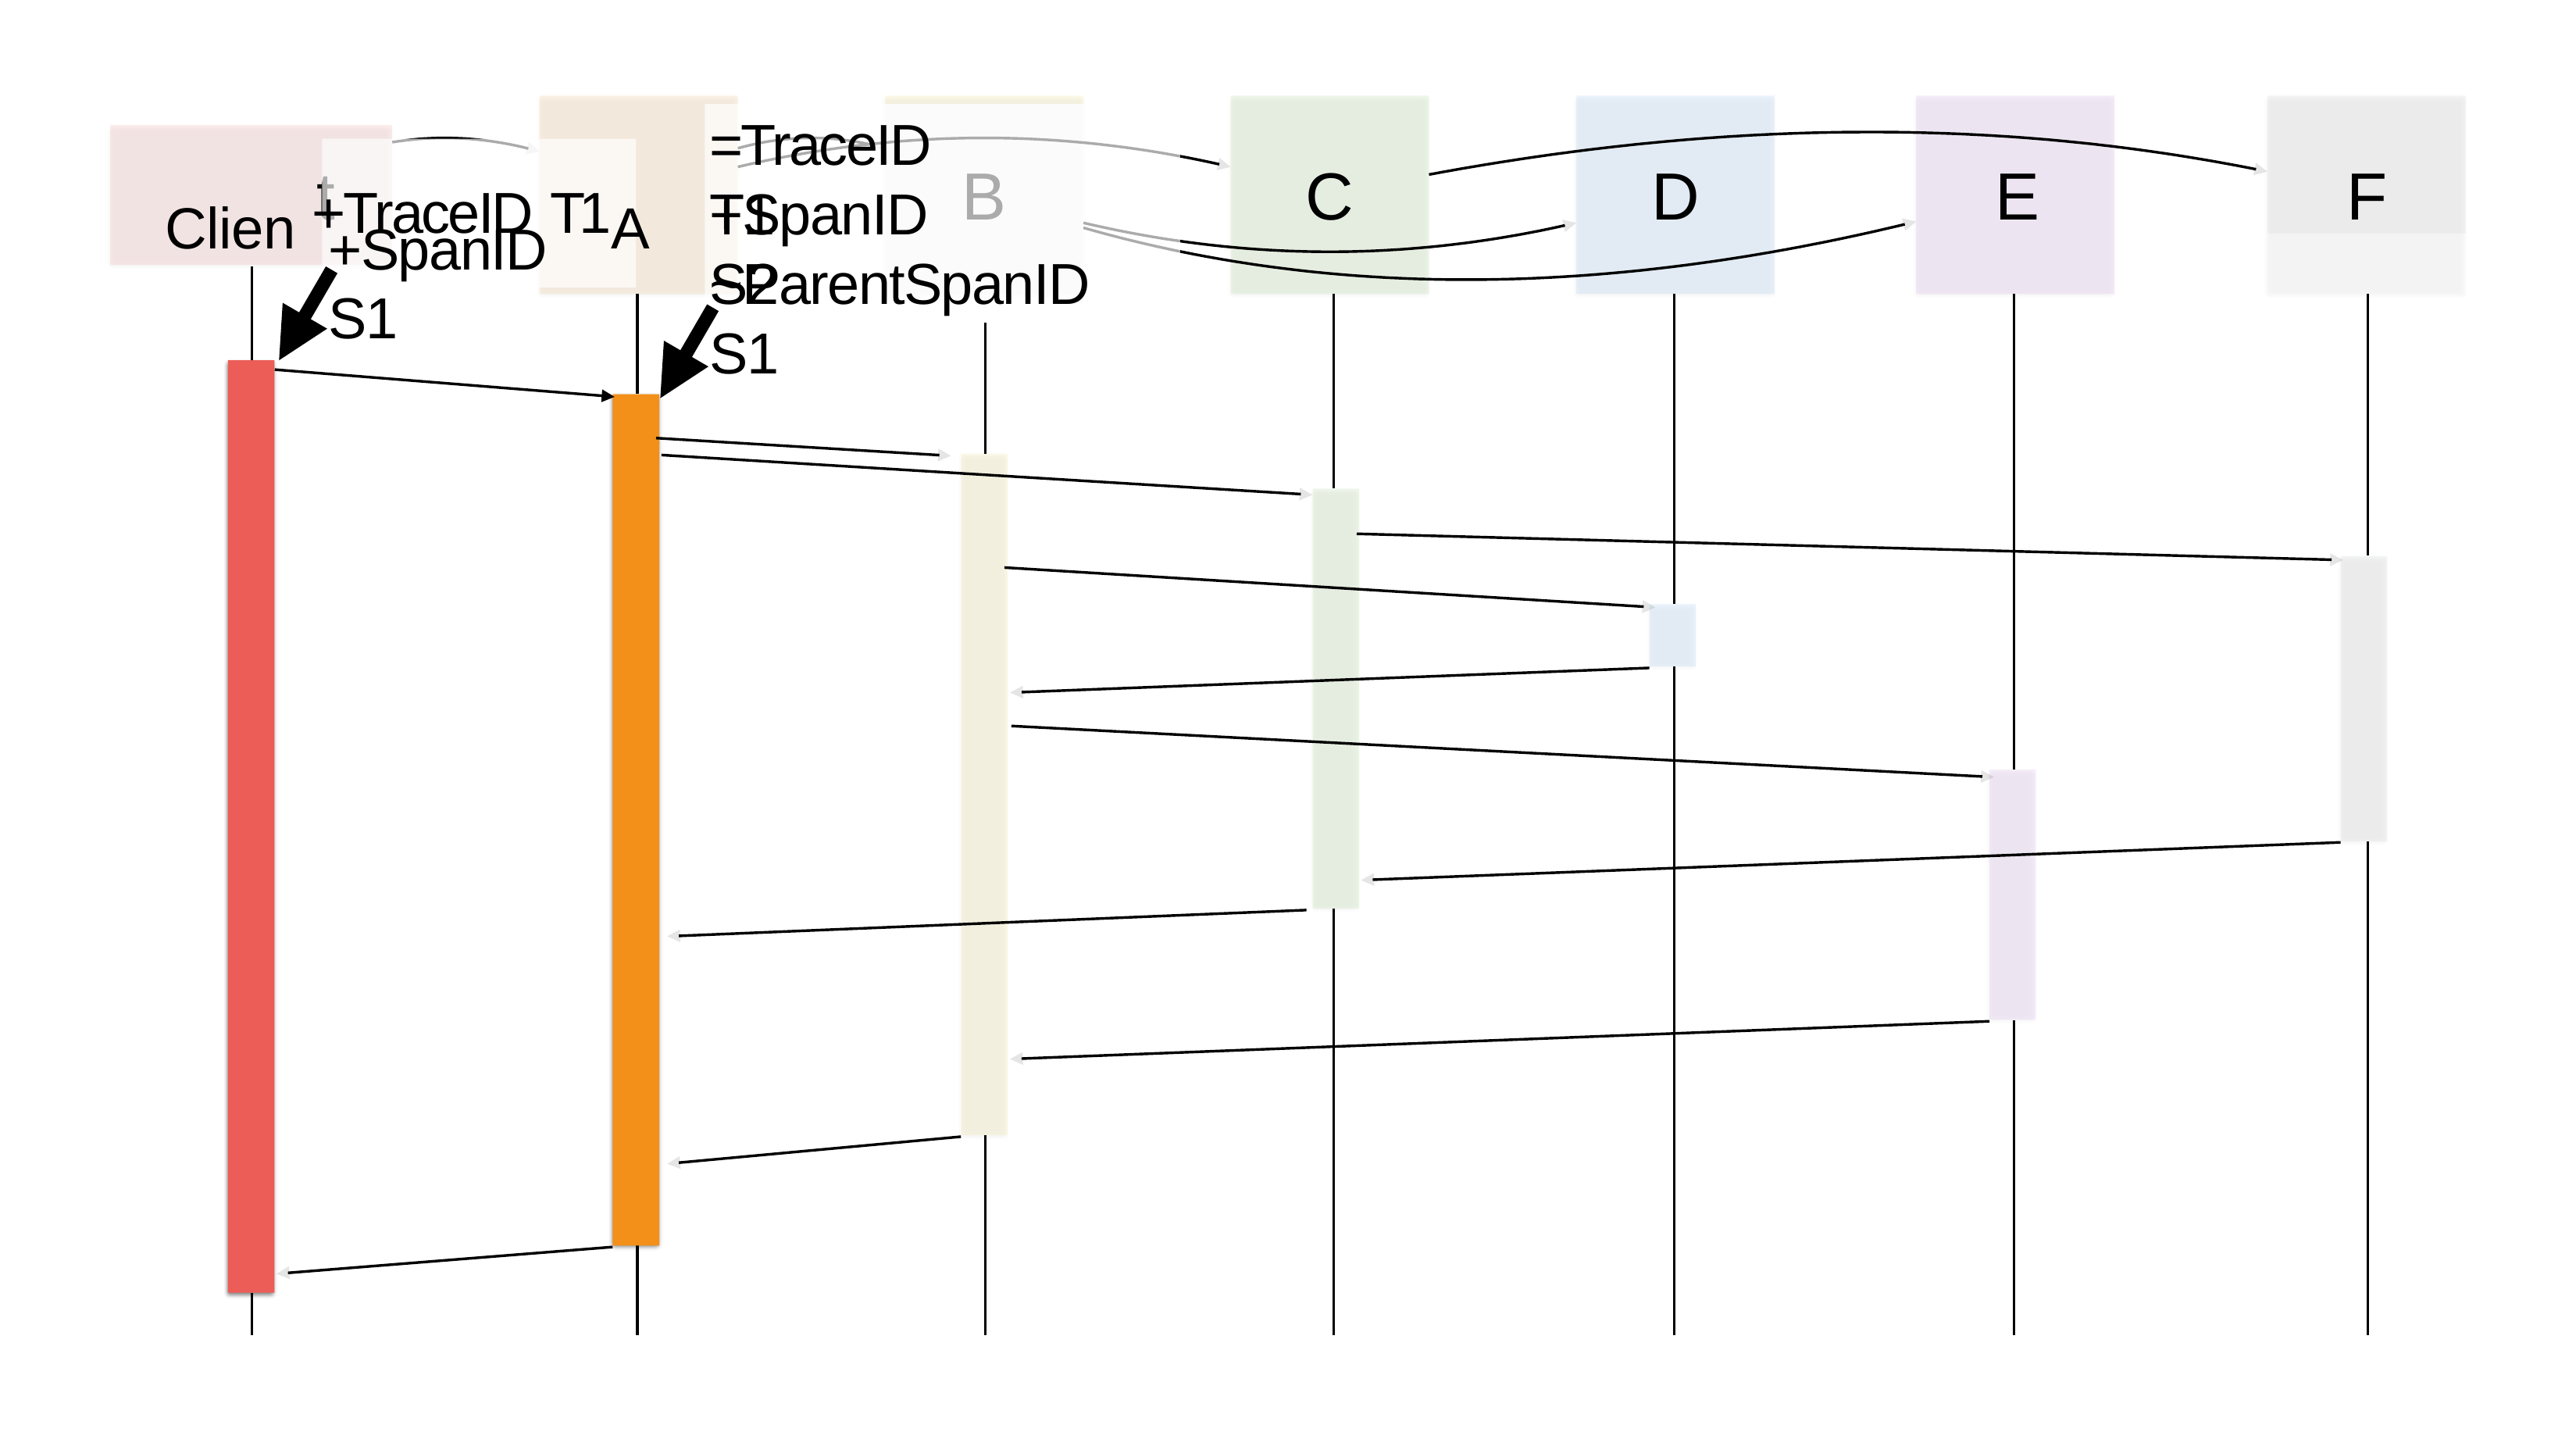

F

# =TraceID T1

Clien +TraceID T1A

C
D
E
t
B

+SpanID S2
+SpanID S1

~ParentSpanID S1